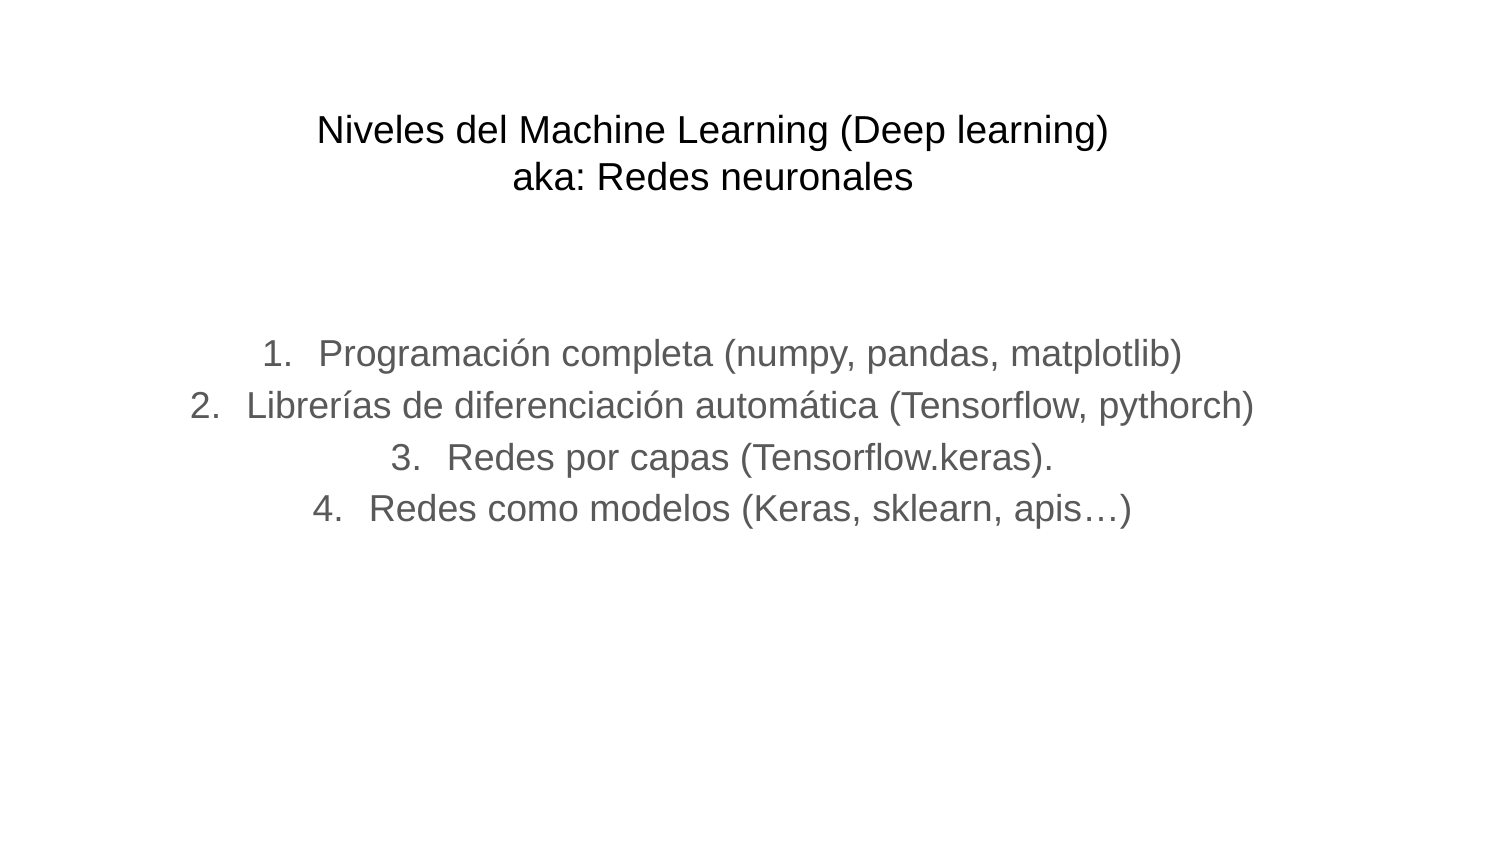

# Niveles del Machine Learning (Deep learning)
aka: Redes neuronales
Programación completa (numpy, pandas, matplotlib)
Librerías de diferenciación automática (Tensorflow, pythorch)
Redes por capas (Tensorflow.keras).
Redes como modelos (Keras, sklearn, apis…)